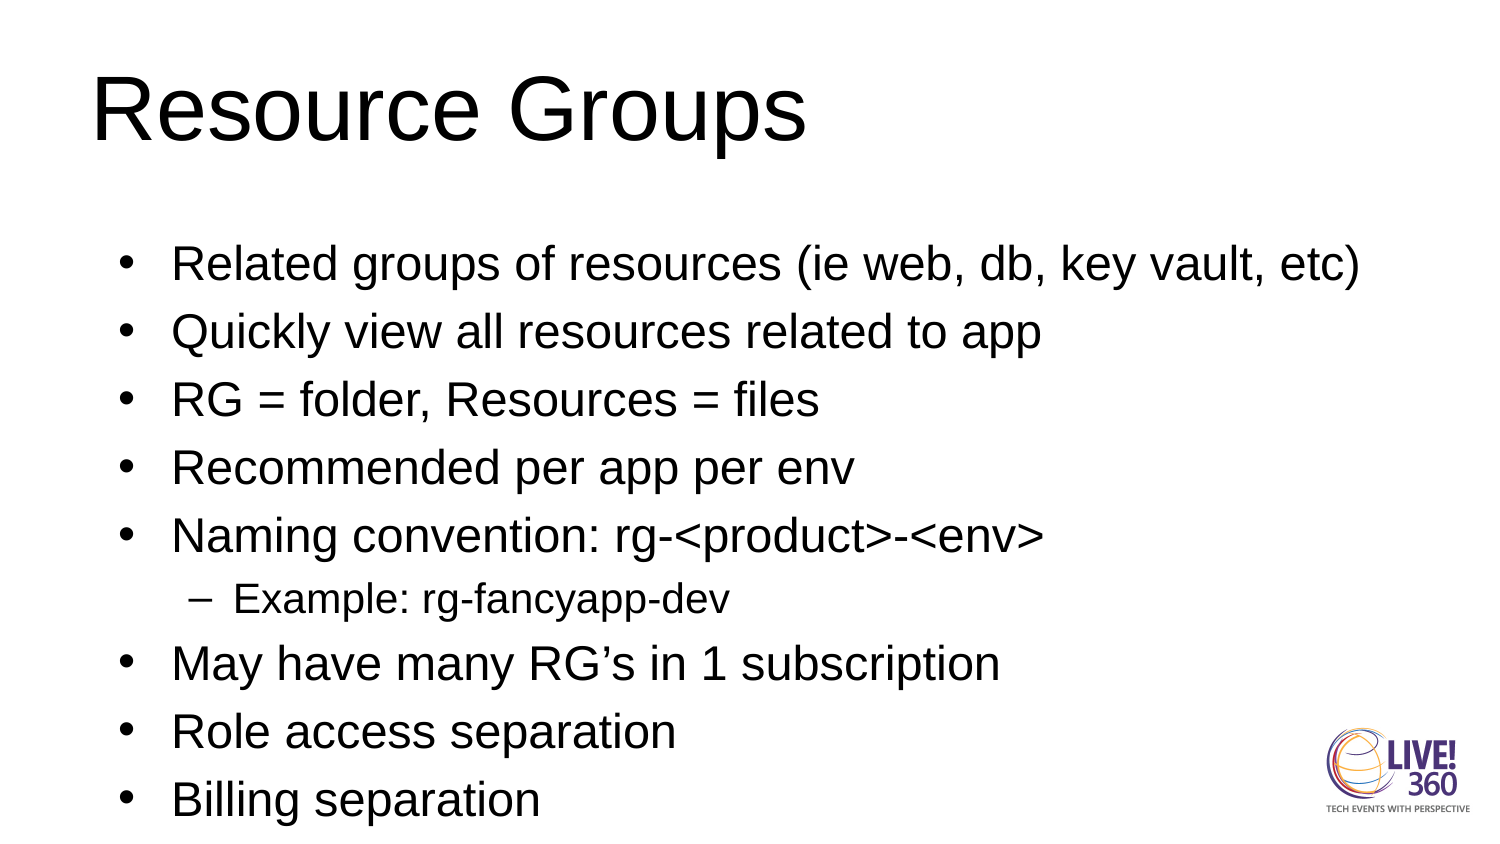

# Resource Groups
Related groups of resources (ie web, db, key vault, etc)
Quickly view all resources related to app
RG = folder, Resources = files
Recommended per app per env
Naming convention: rg-<product>-<env>
Example: rg-fancyapp-dev
May have many RG’s in 1 subscription
Role access separation
Billing separation